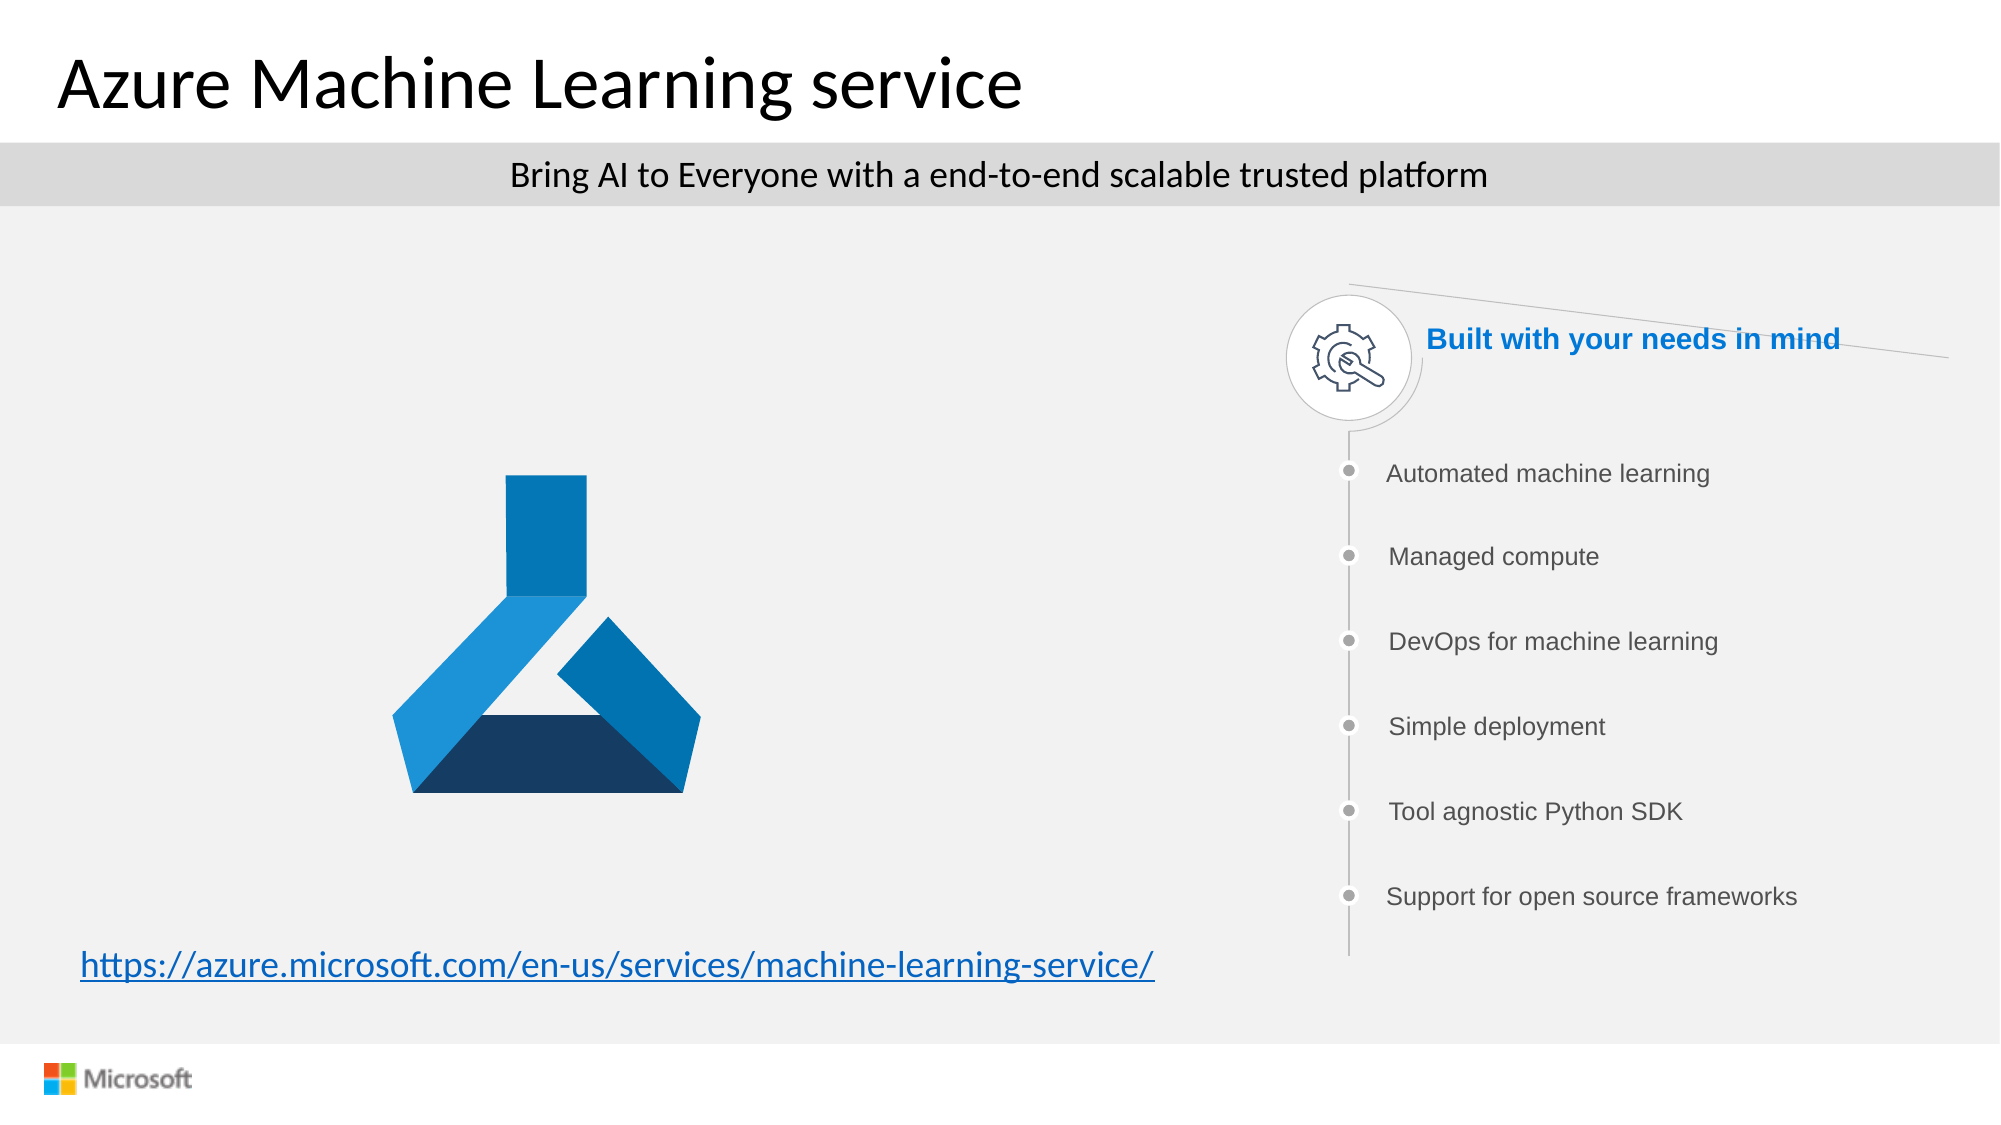

# Azure Machine Learning service
Bring AI to Everyone with a end-to-end scalable trusted platform

Built with your needs in mind

Automated machine learning

Managed compute

DevOps for machine learning

Simple deployment

Tool agnostic Python SDK

Support for open source frameworks

https://azure.microsoft.com/en-us/services/machine-learning-service/